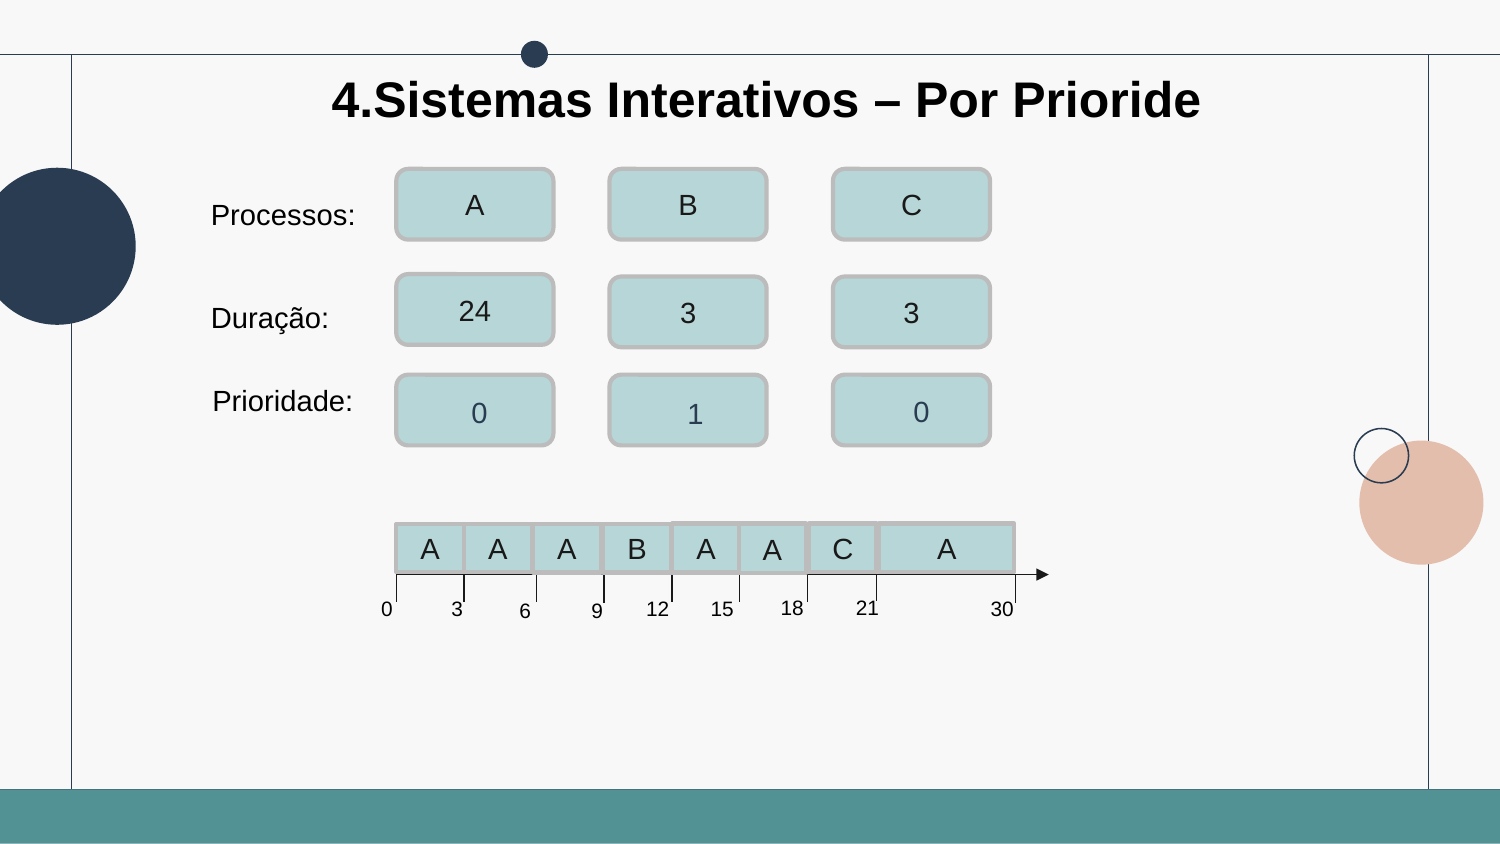

4.Sistemas Interativos – Por Prioride​

B
C
A
Processos:
24
3
3
Duração:
4
6
Prioridade:
2
1
3
2
2
0
0
3
5
4
1
1

A
B
A
C
A
A
A
A
21
18
0
3
15
30
12
6
9